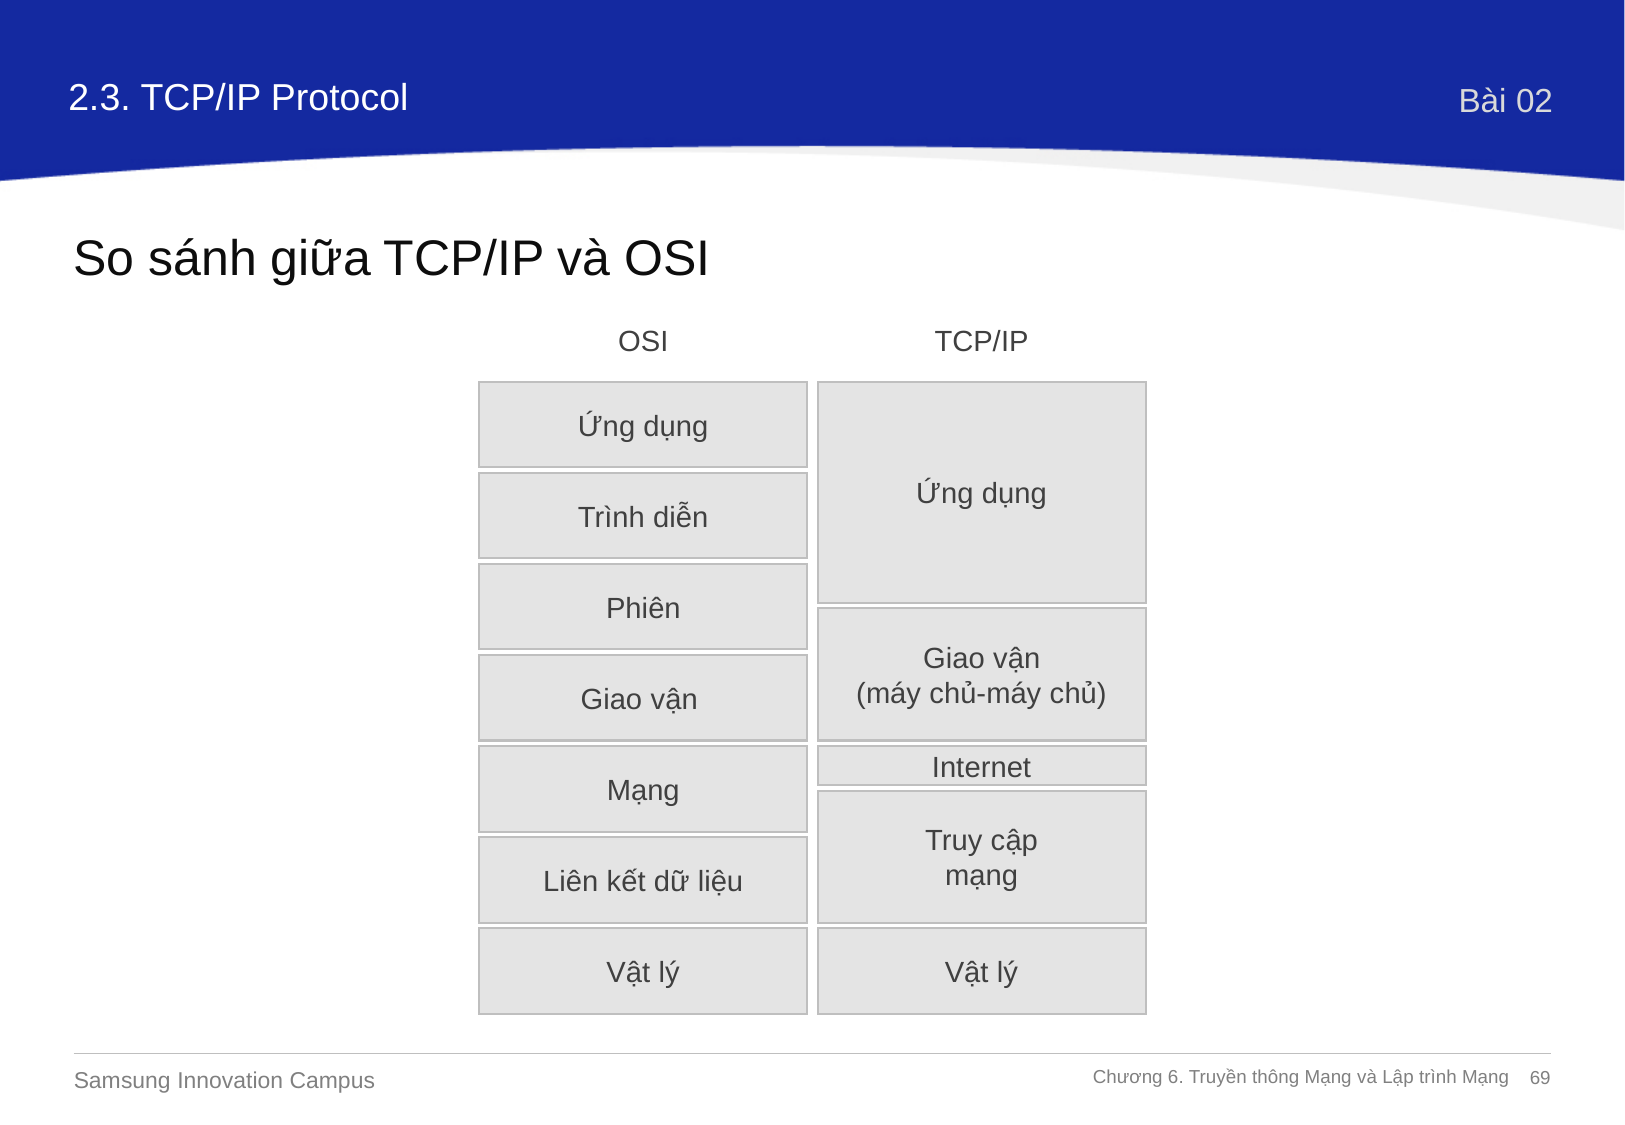

2.3. TCP/IP Protocol
Bài 02
So sánh giữa TCP/IP và OSI
OSI
TCP/IP
Ứng dụng
Ứng dụng
Trình diễn
Phiên
Giao vận
(máy chủ-máy chủ)
Giao vận
Mạng
Internet
Truy cập
mạng
Liên kết dữ liệu
Vật lý
Vật lý